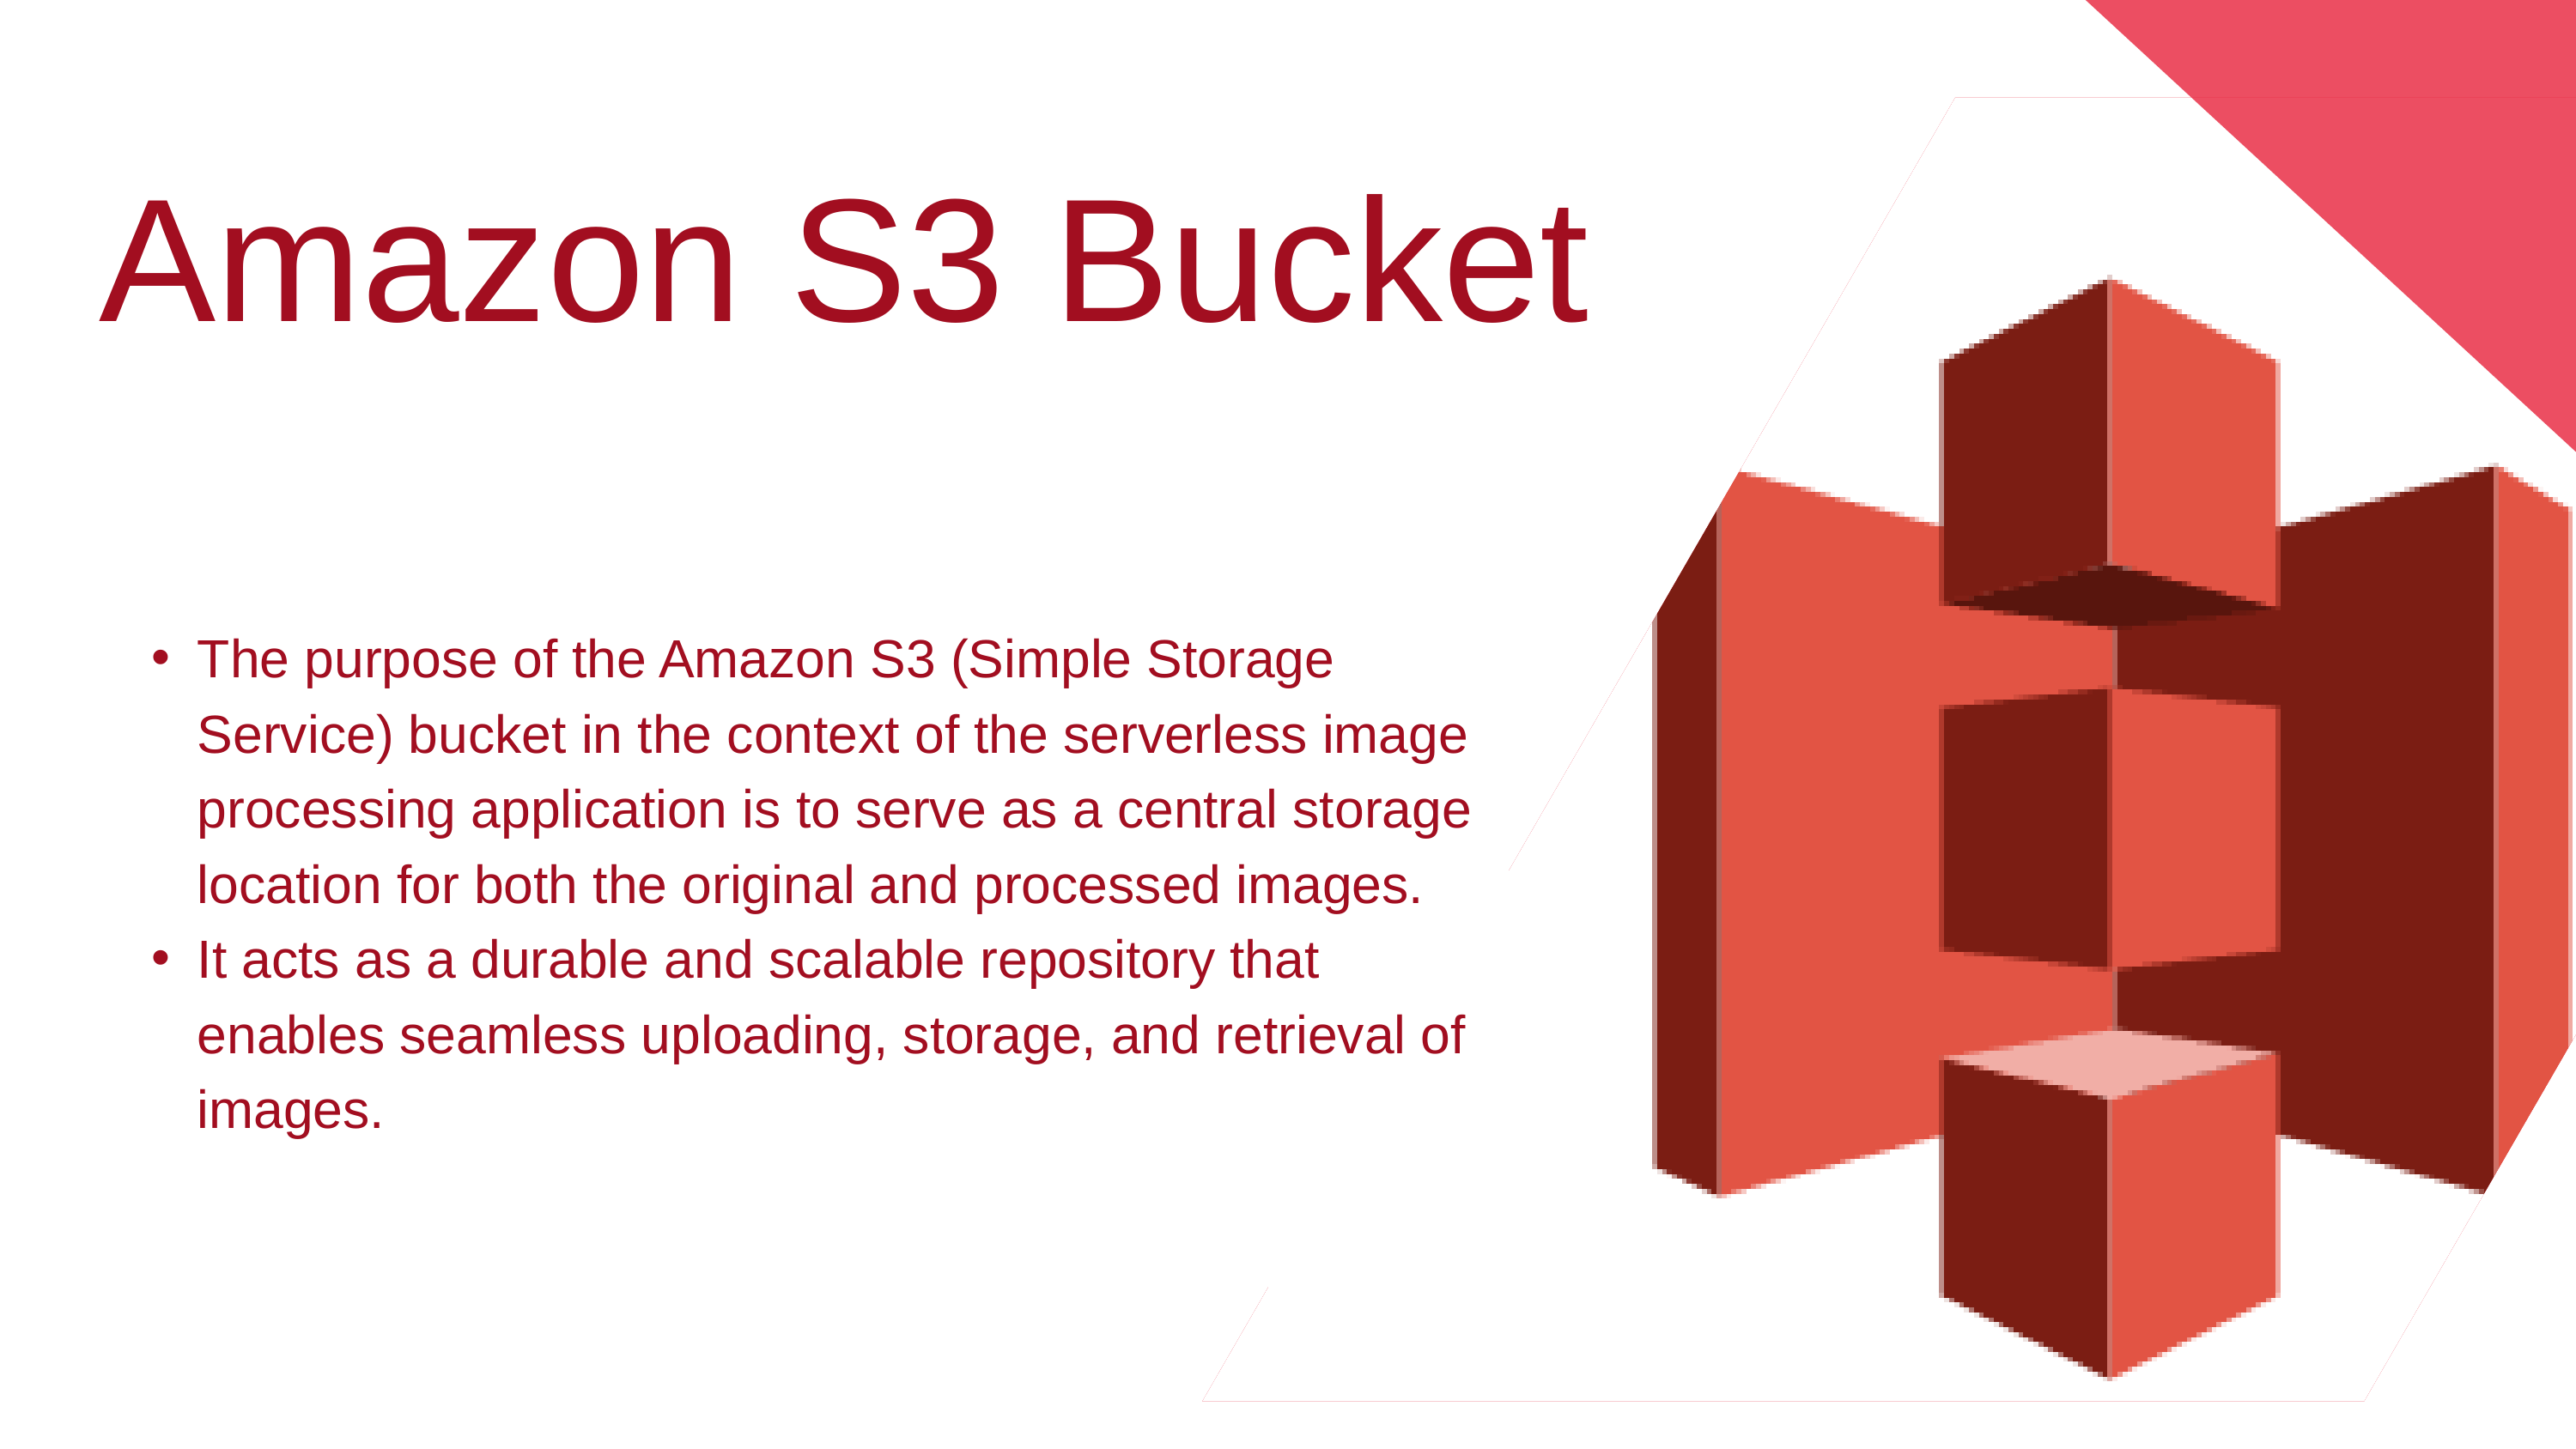

Amazon S3 Bucket
The purpose of the Amazon S3 (Simple Storage Service) bucket in the context of the serverless image processing application is to serve as a central storage location for both the original and processed images.
It acts as a durable and scalable repository that enables seamless uploading, storage, and retrieval of images.